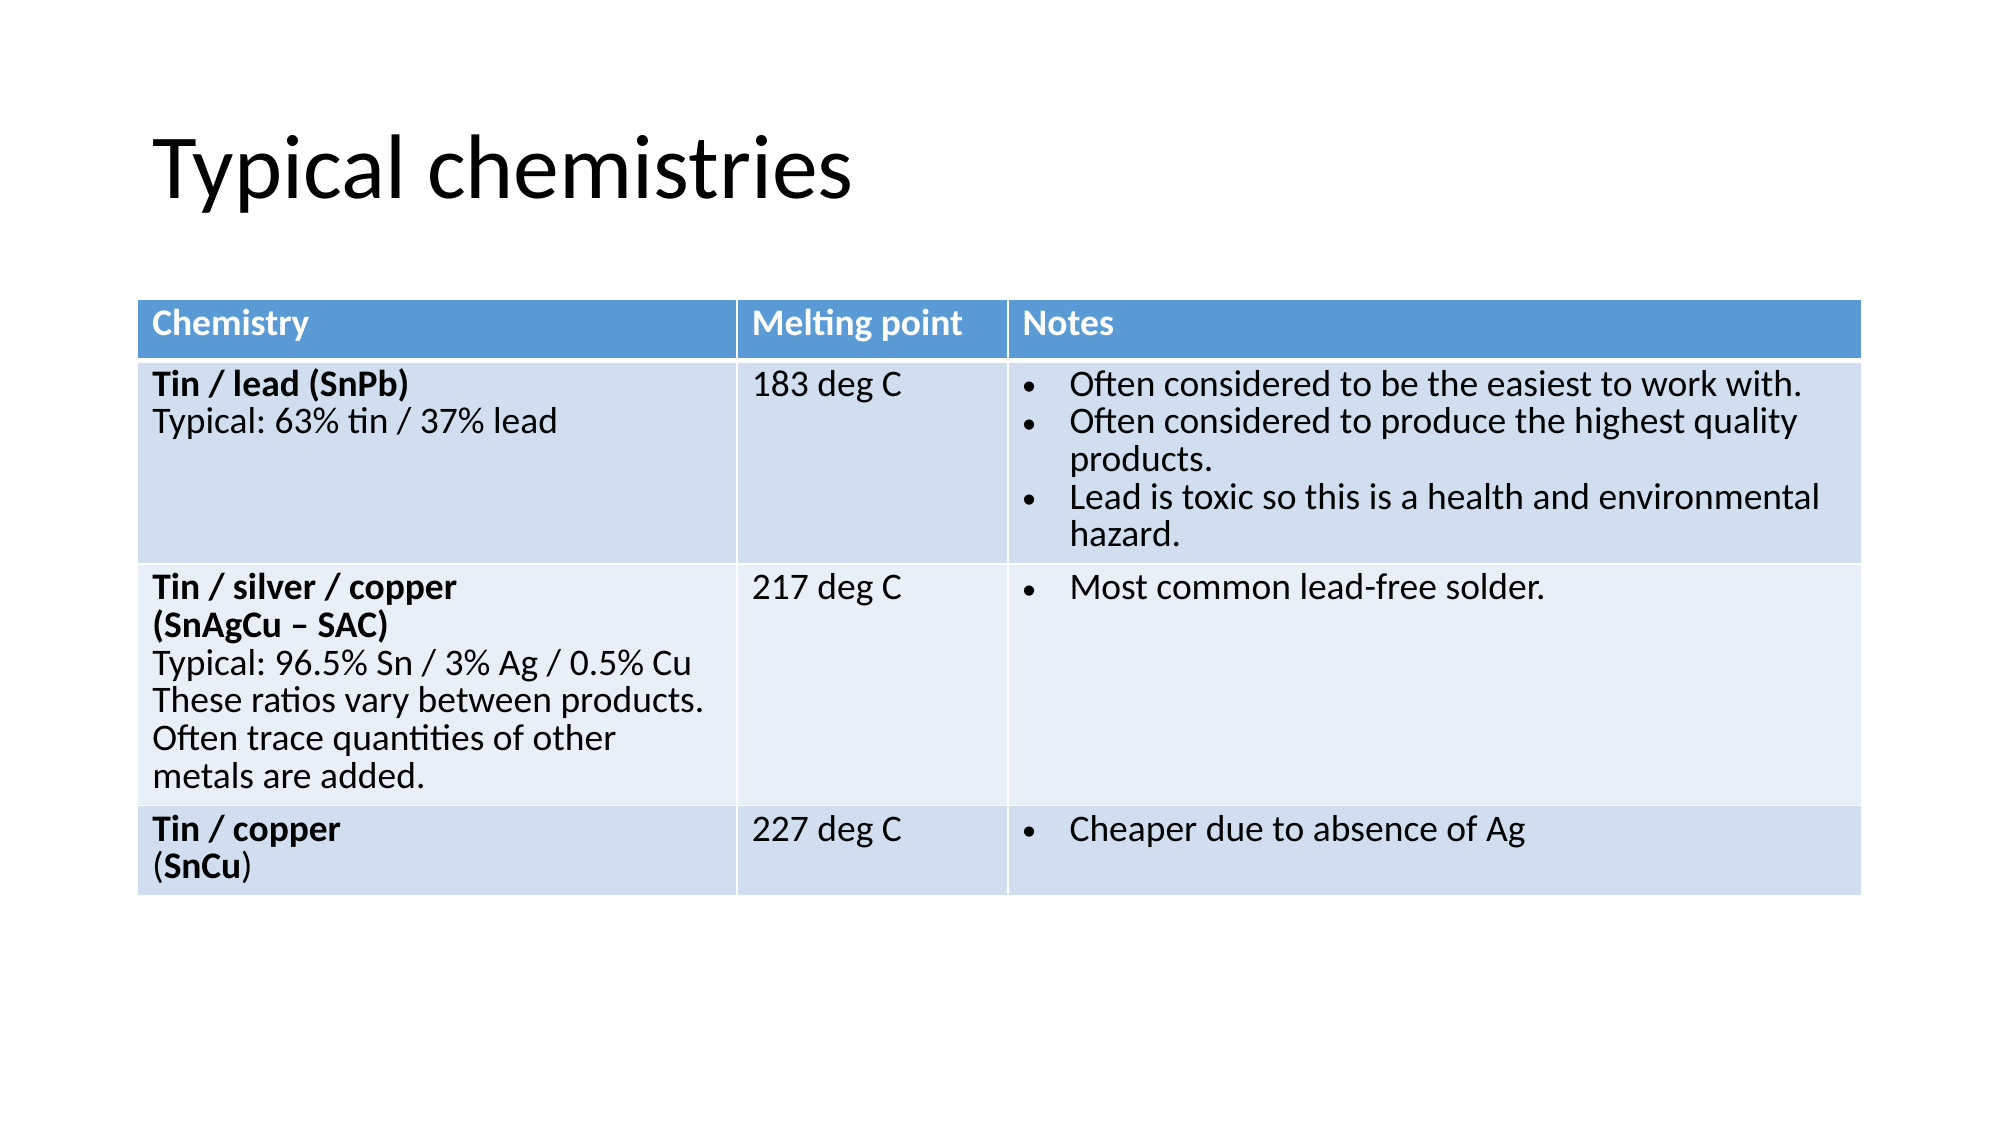

# Typical chemistries
| Chemistry | Melting point | Notes |
| --- | --- | --- |
| Tin / lead (SnPb) Typical: 63% tin / 37% lead | 183 deg C | Often considered to be the easiest to work with. Often considered to produce the highest quality products. Lead is toxic so this is a health and environmental hazard. |
| Tin / silver / copper (SnAgCu – SAC) Typical: 96.5% Sn / 3% Ag / 0.5% Cu These ratios vary between products. Often trace quantities of other metals are added. | 217 deg C | Most common lead-free solder. |
| Tin / copper (SnCu) | 227 deg C | Cheaper due to absence of Ag |